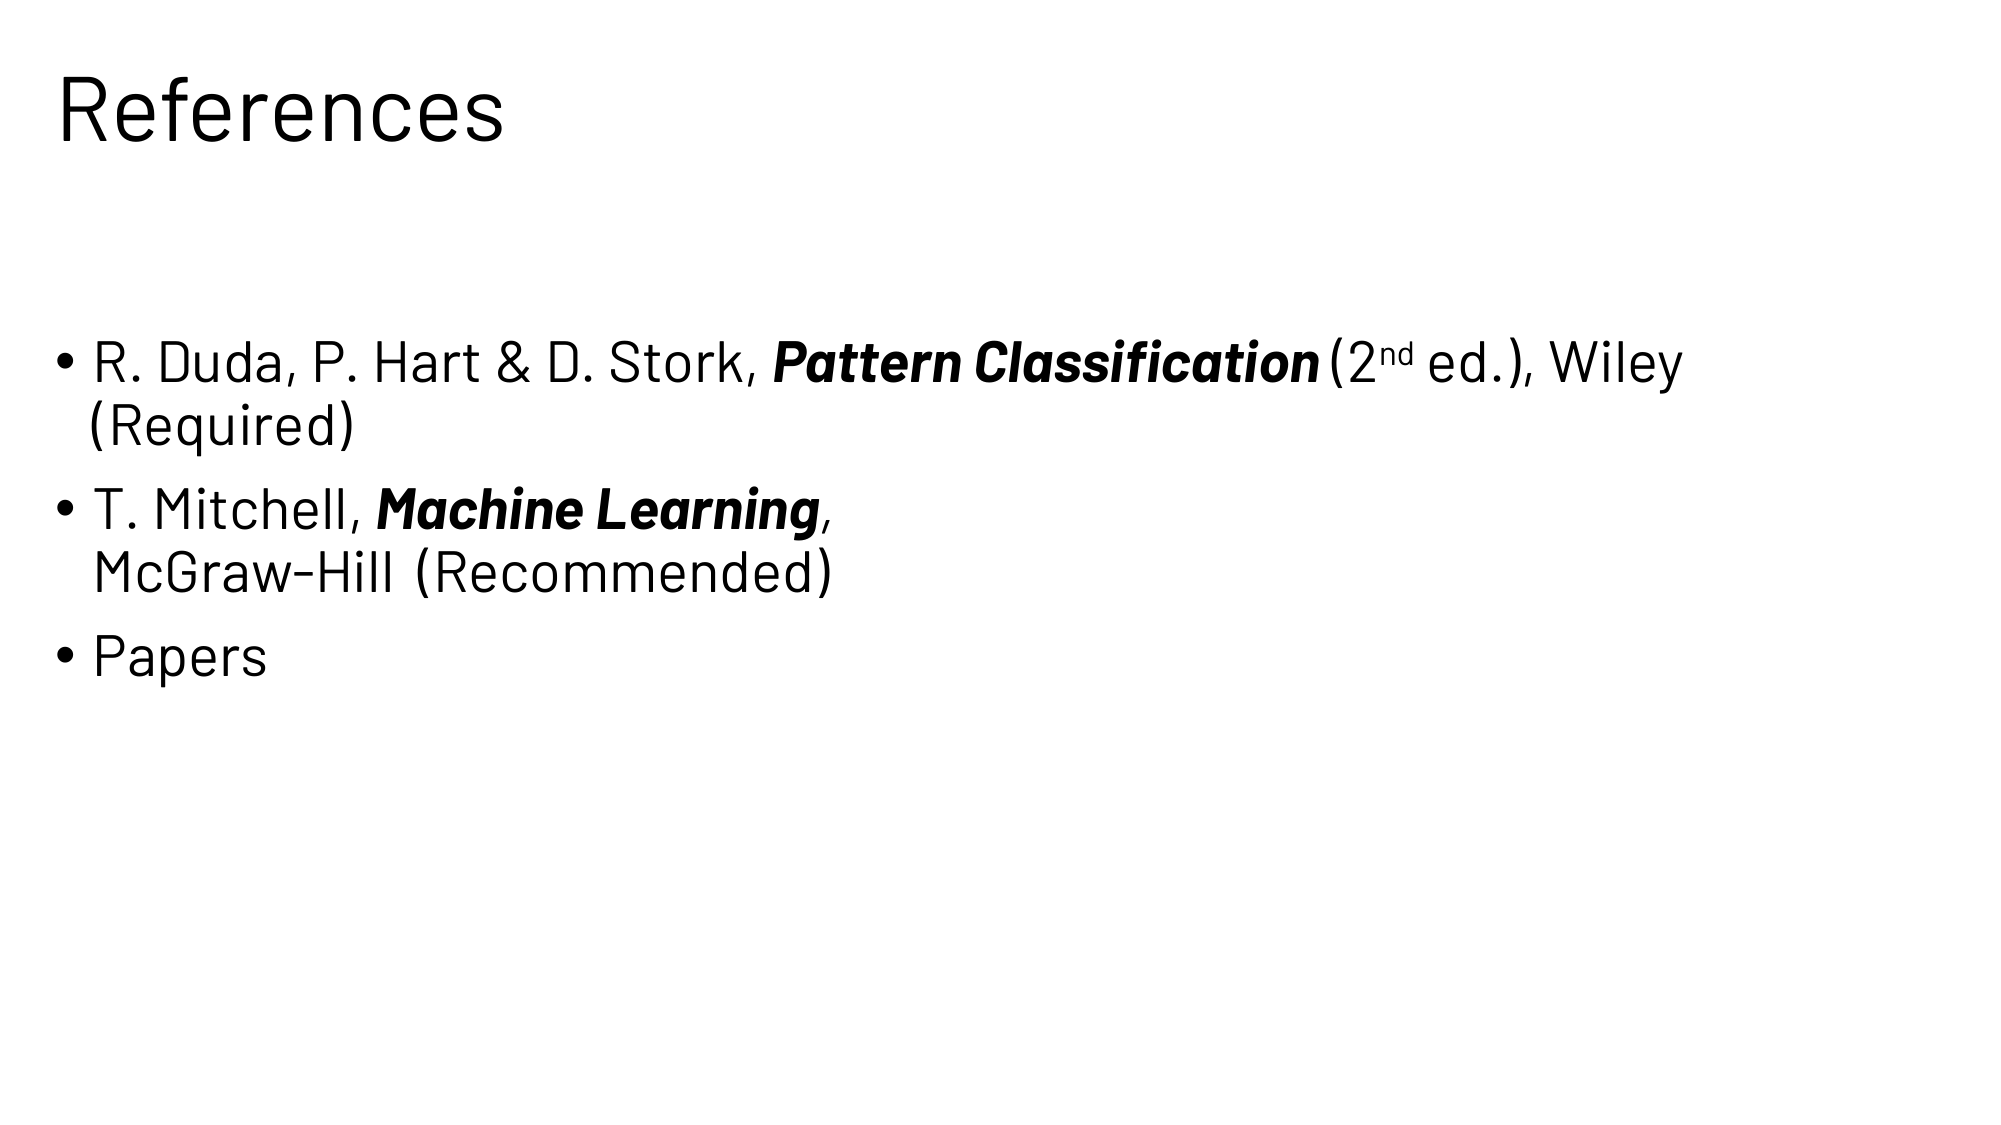

# References

R. Duda, P. Hart & D. Stork, Pattern Classification (2nd ed.), Wiley  (Required)
T. Mitchell, Machine Learning,
McGraw-Hill  (Recommended)
Papers